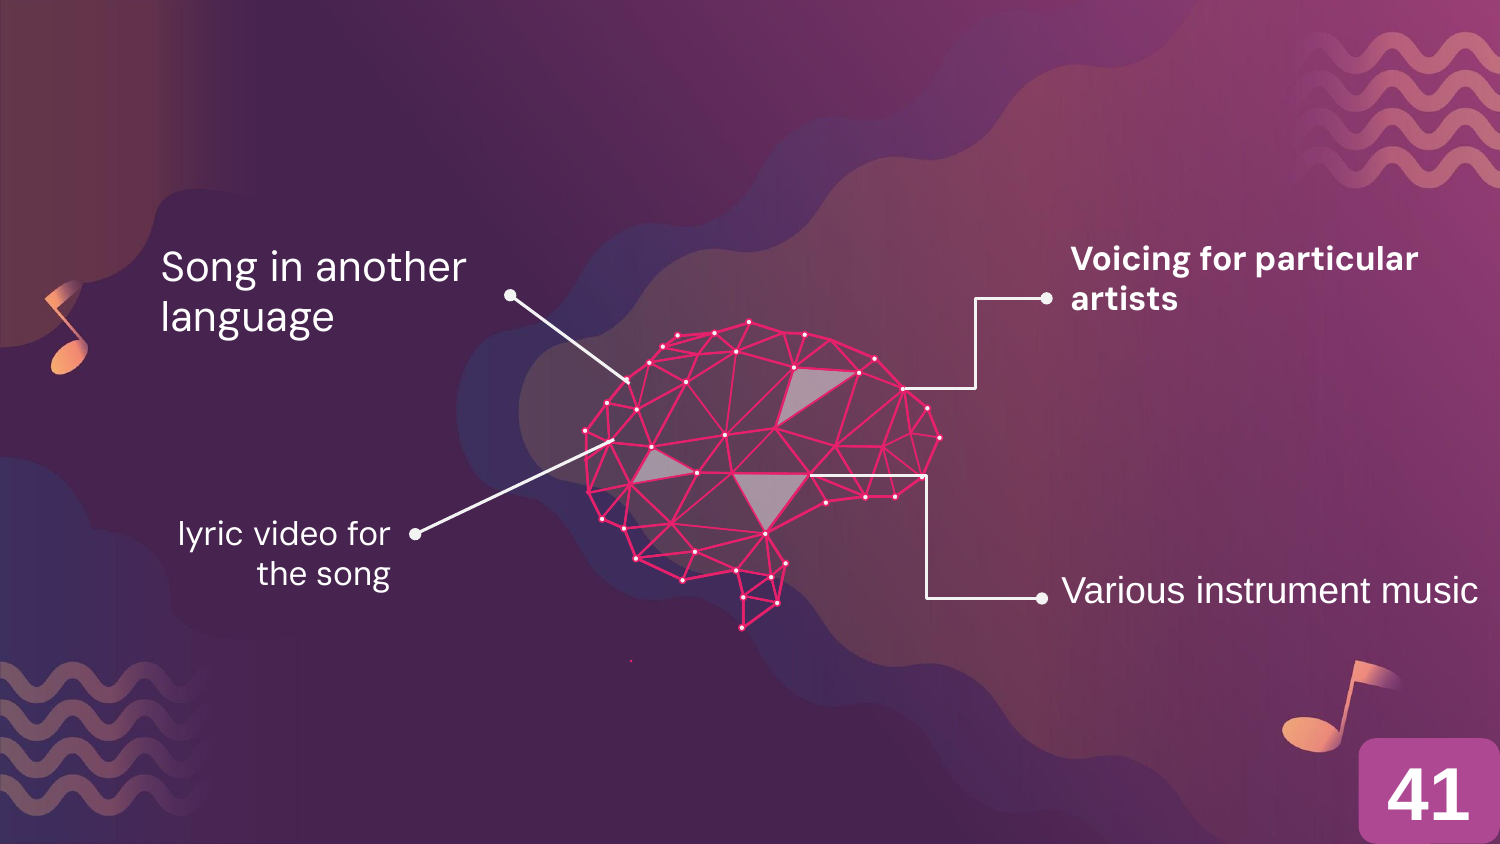

Song in another language
Voicing for particular artists

lyric video for the song
Various instrument music
41